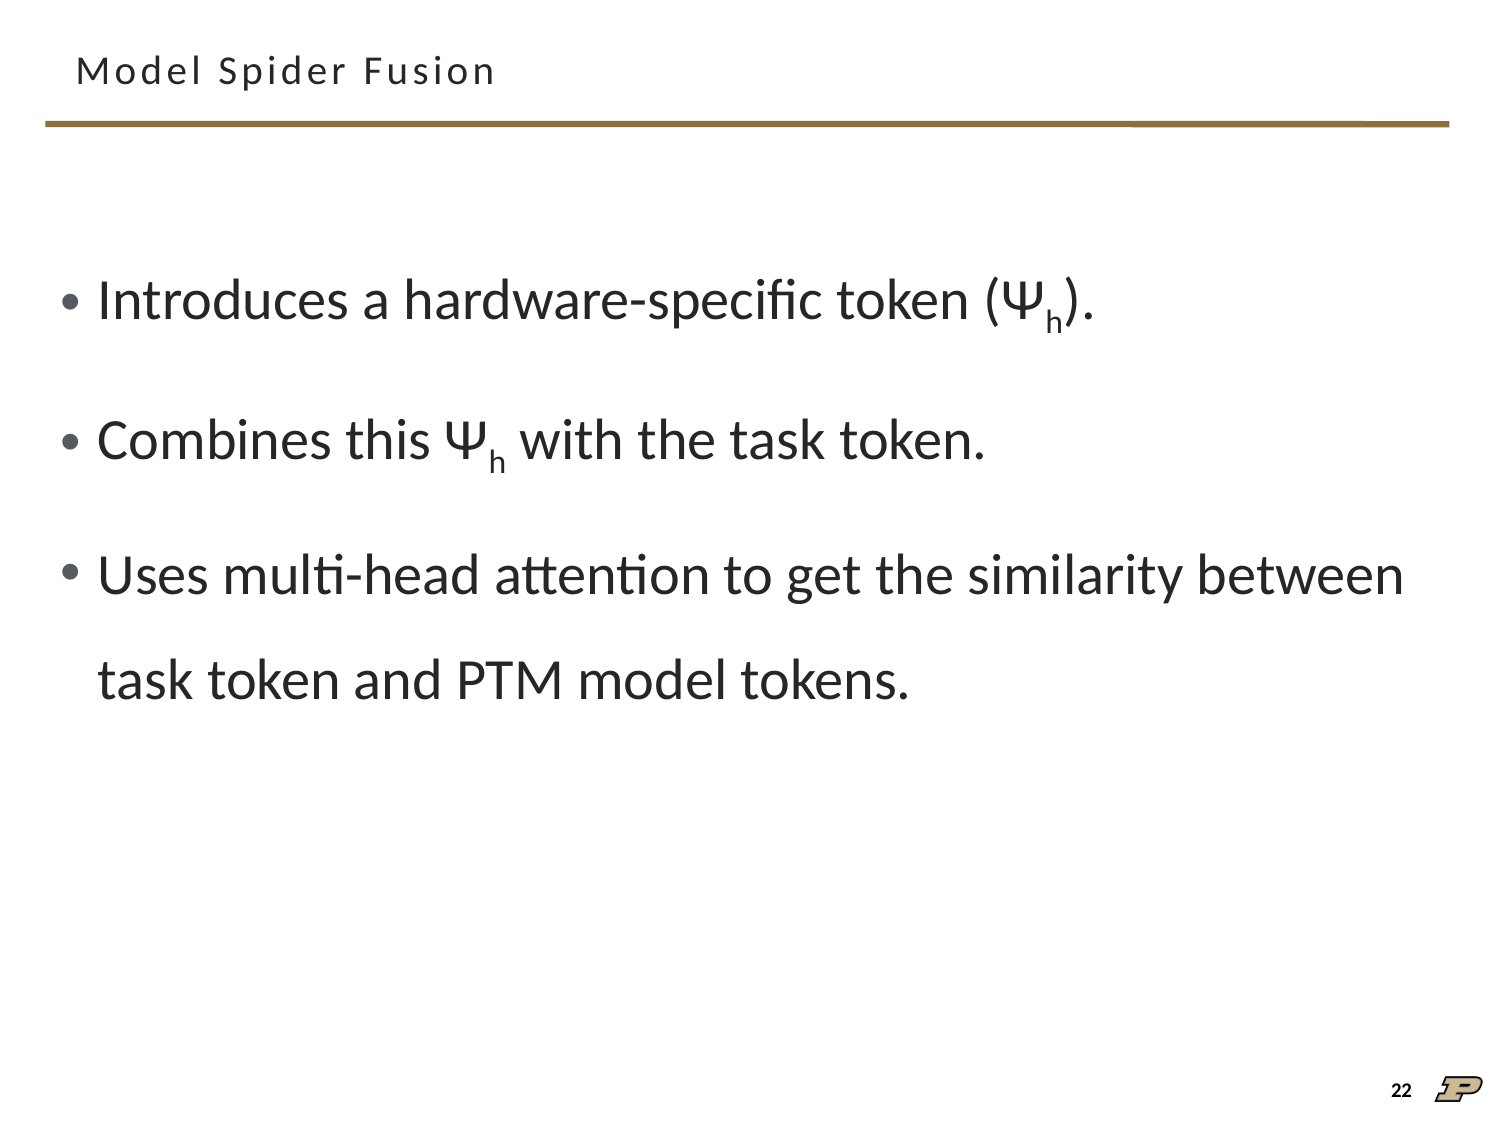

# Model Spider Fusion
Introduces a hardware-specific token (Ψh).
Combines this Ψh with the task token.
Uses multi-head attention to get the similarity between task token and PTM model tokens.

22